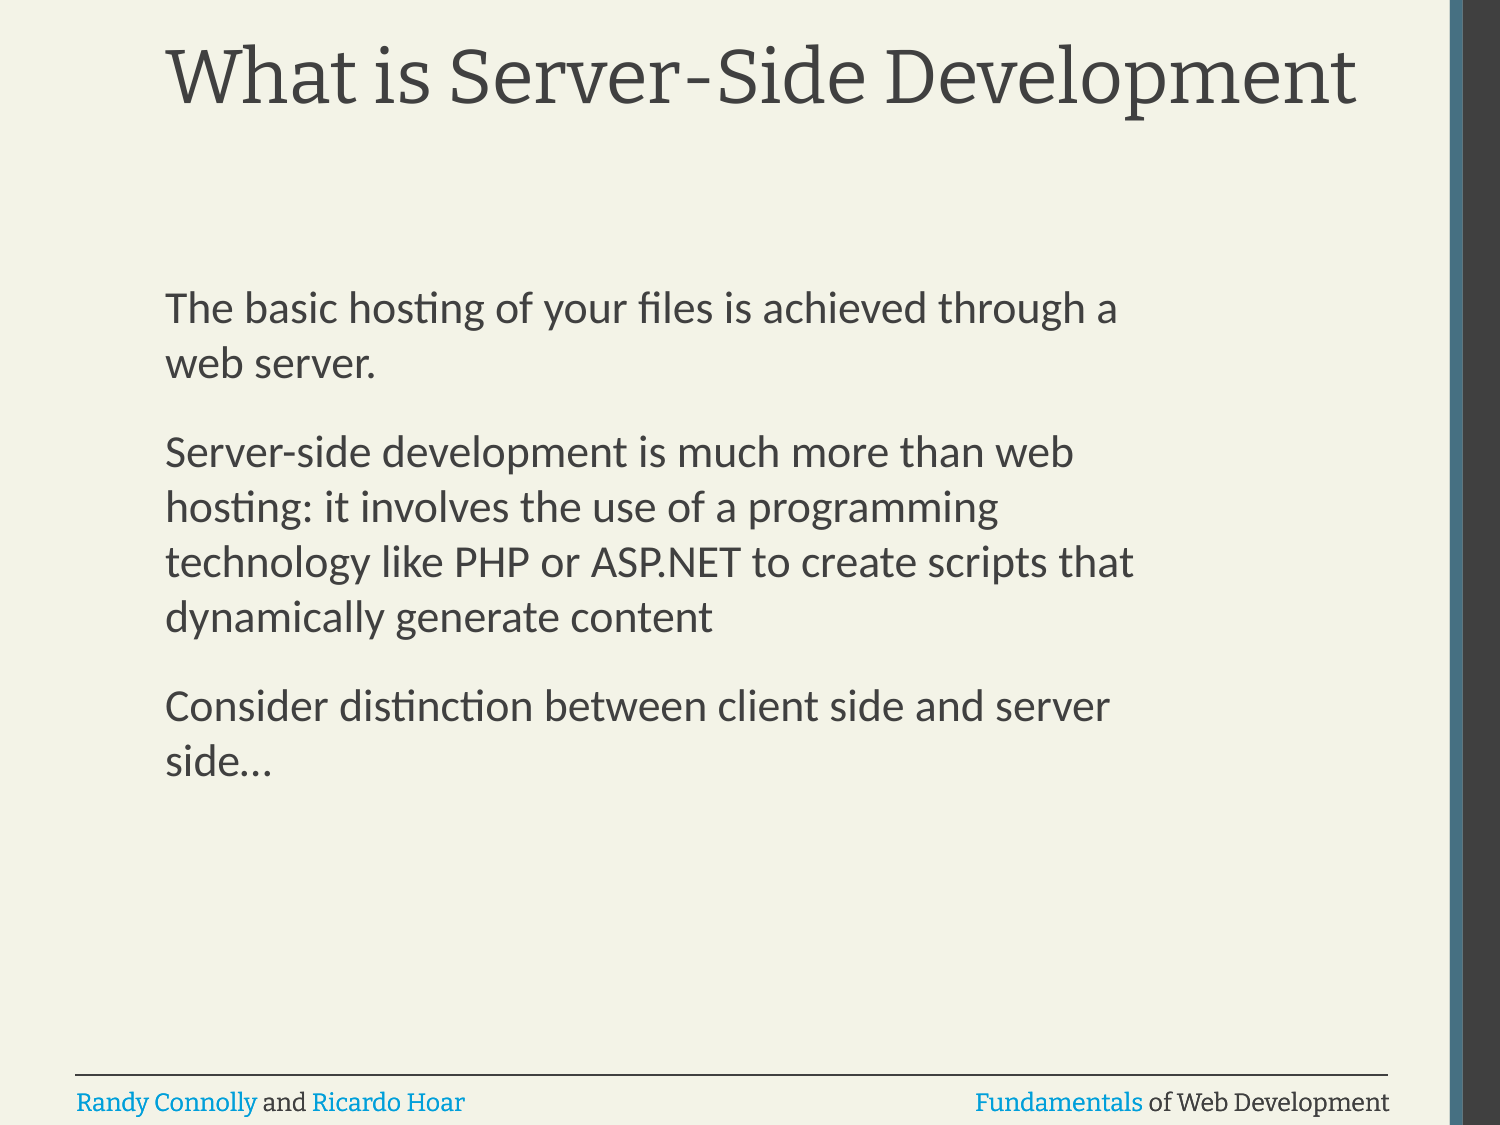

# What is Server-Side Development

The basic hosting of your files is achieved through a web server.
Server-side development is much more than web hosting: it involves the use of a programming technology like PHP or ASP.NET to create scripts that dynamically generate content
Consider distinction between client side and server side…